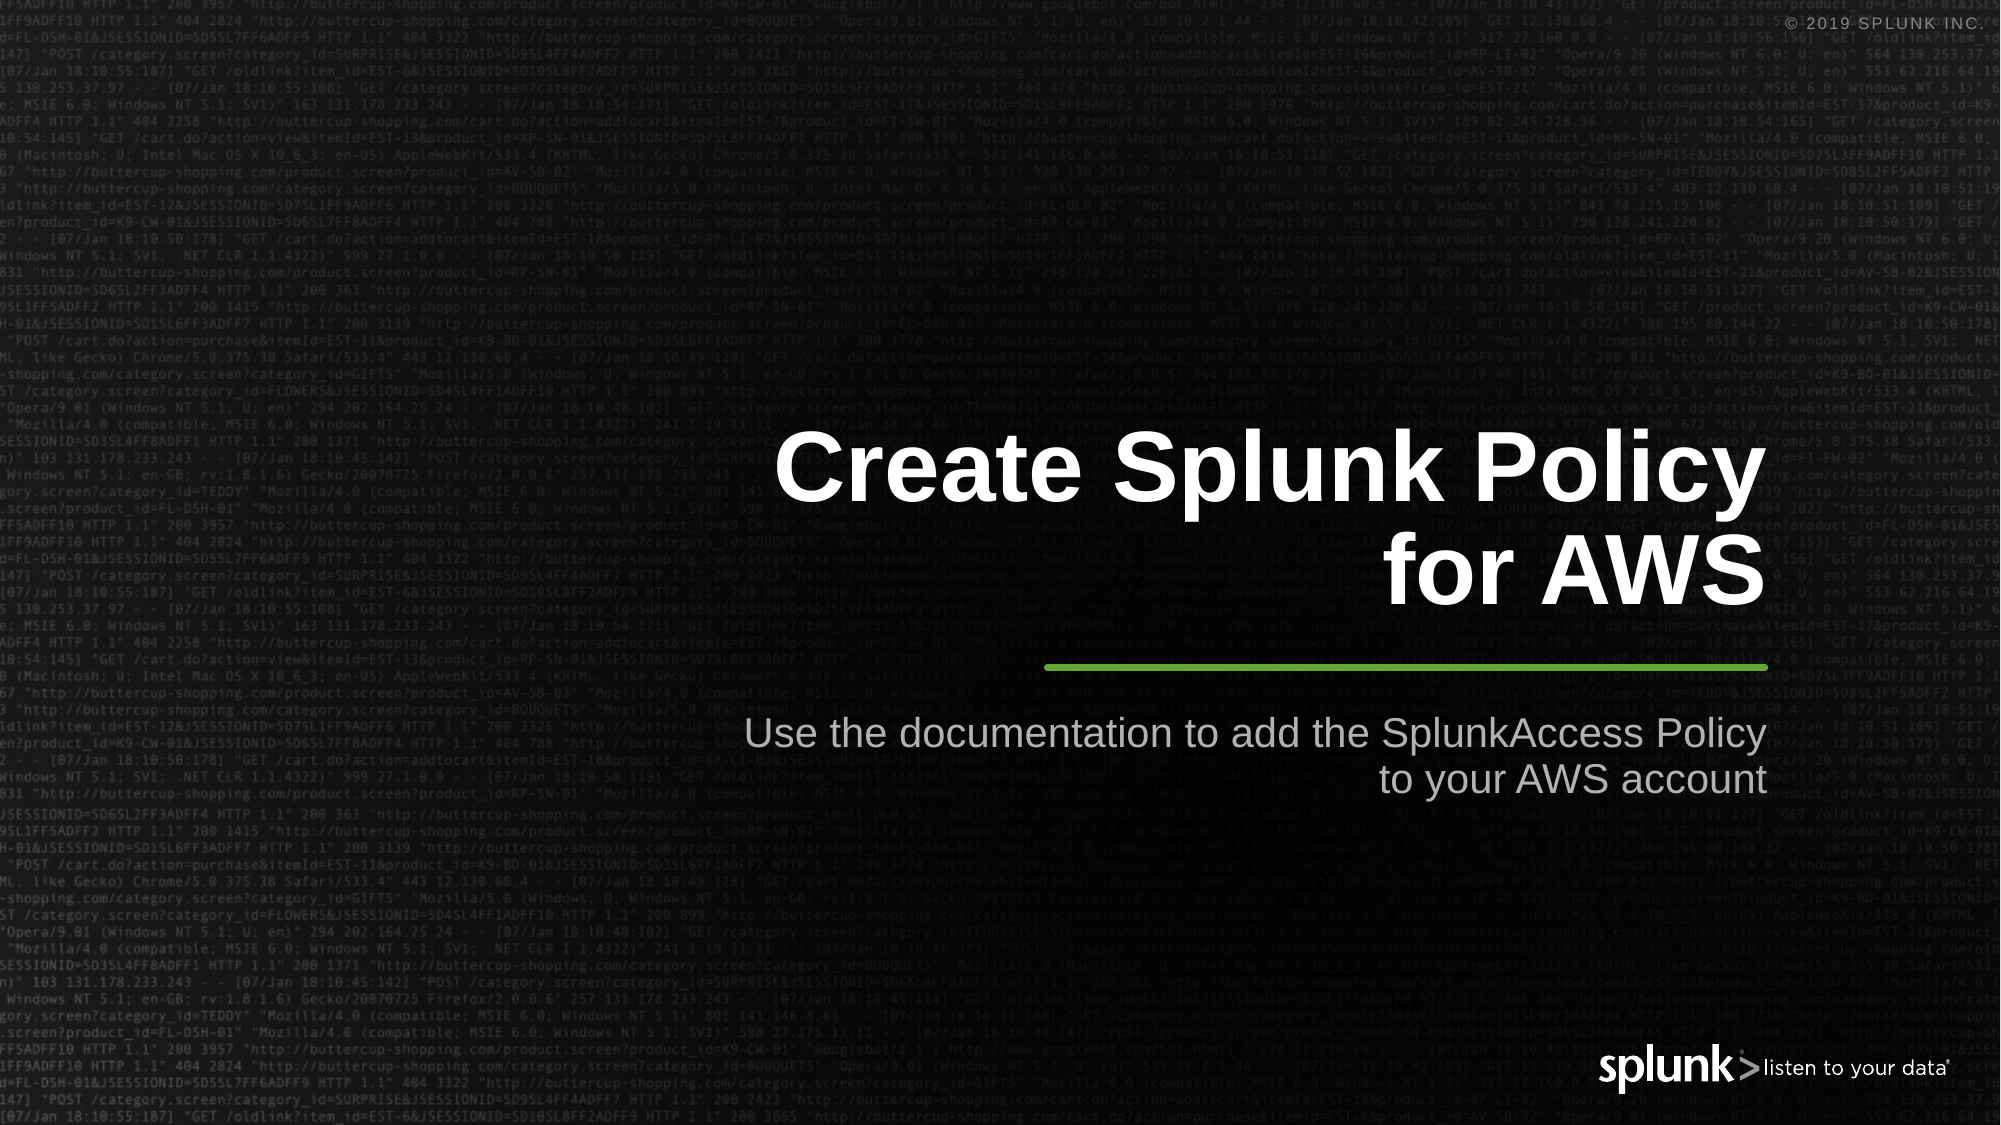

# Create Splunk Policy for AWS
Use the documentation to add the SplunkAccess Policy to your AWS account